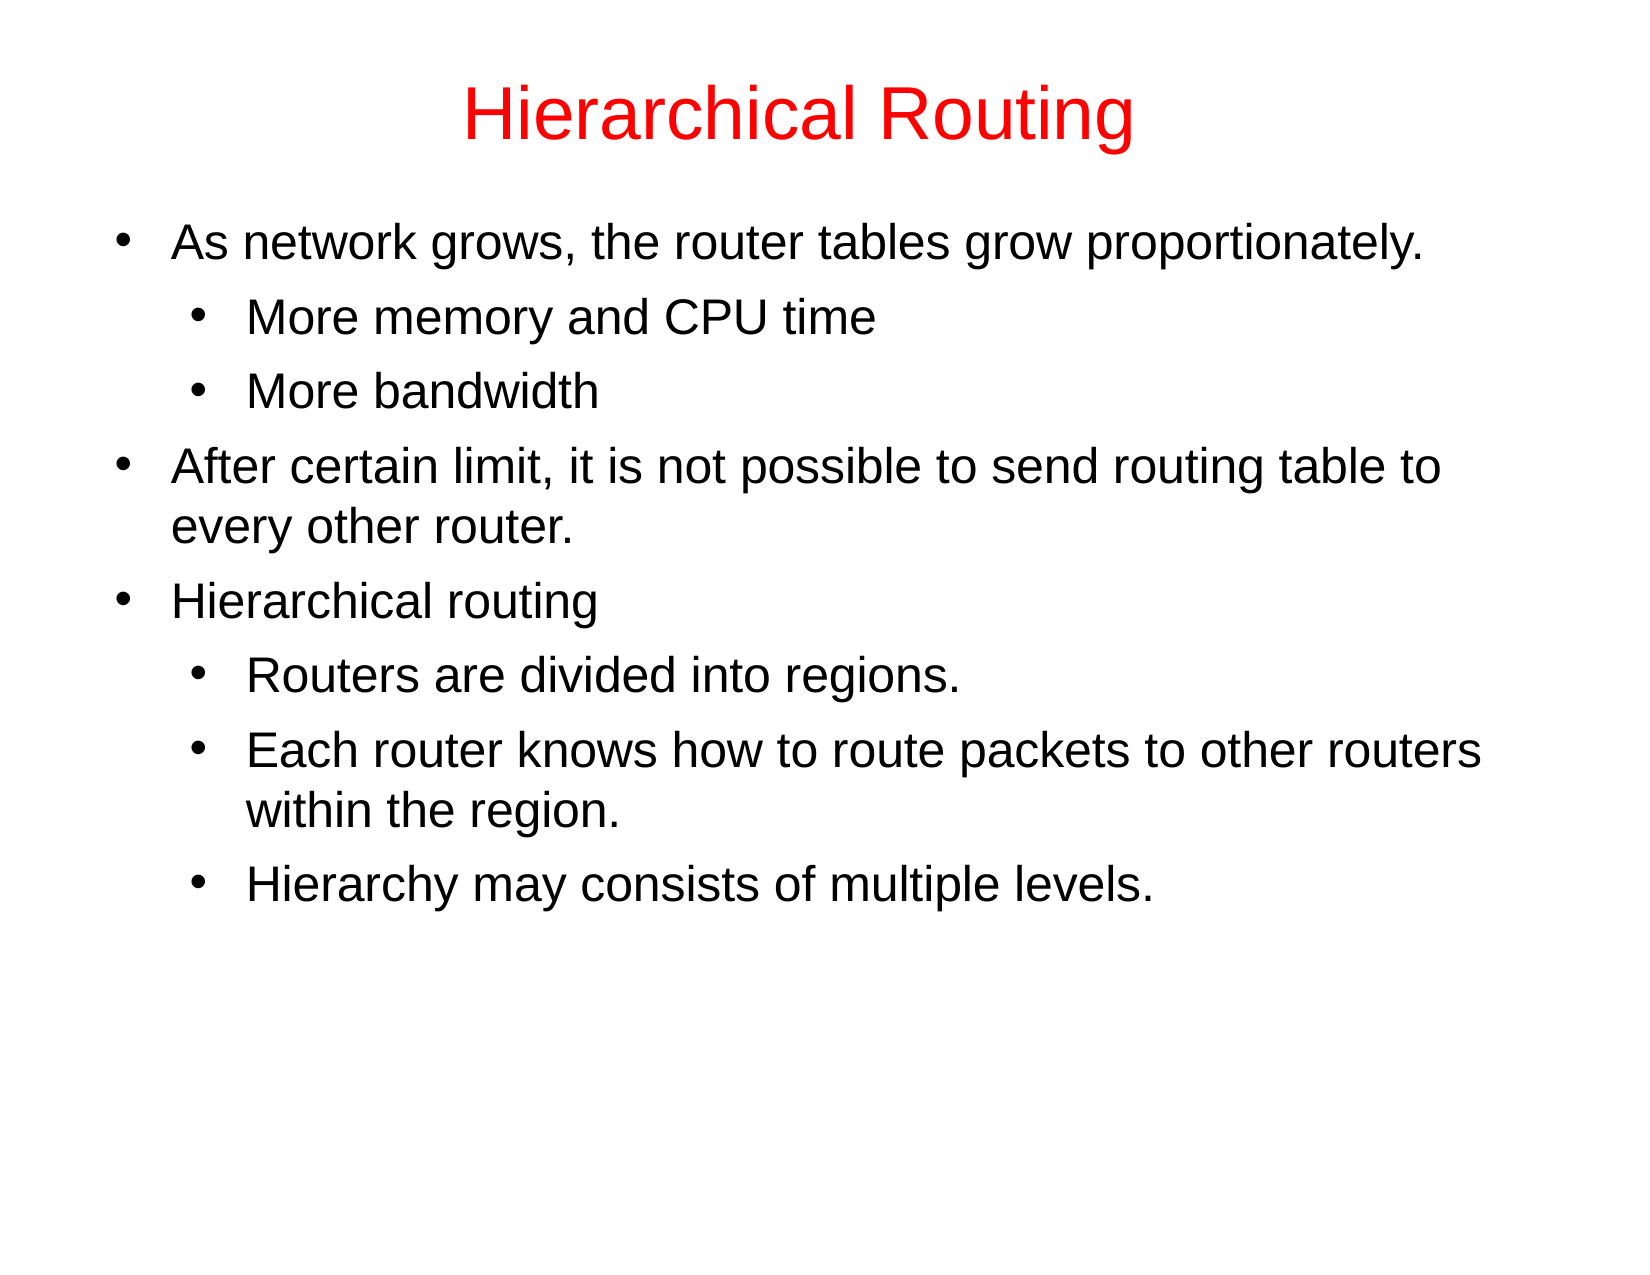

# Hierarchical Routing
As network grows, the router tables grow proportionately.
More memory and CPU time
More bandwidth
After certain limit, it is not possible to send routing table to every other router.
Hierarchical routing
Routers are divided into regions.
Each router knows how to route packets to other routers within the region.
Hierarchy may consists of multiple levels.